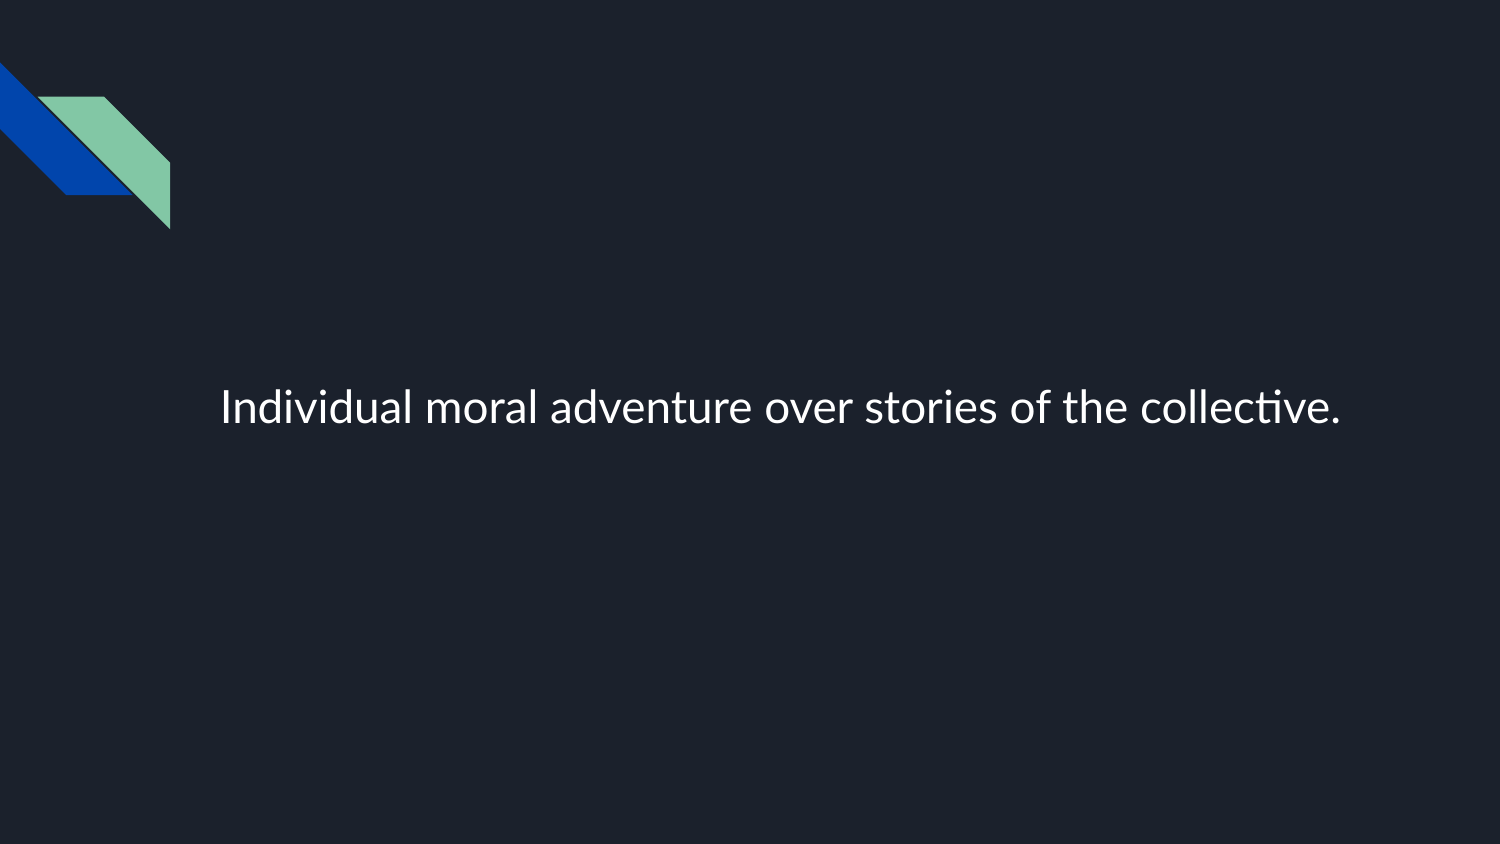

Individual moral adventure over stories of the collective.